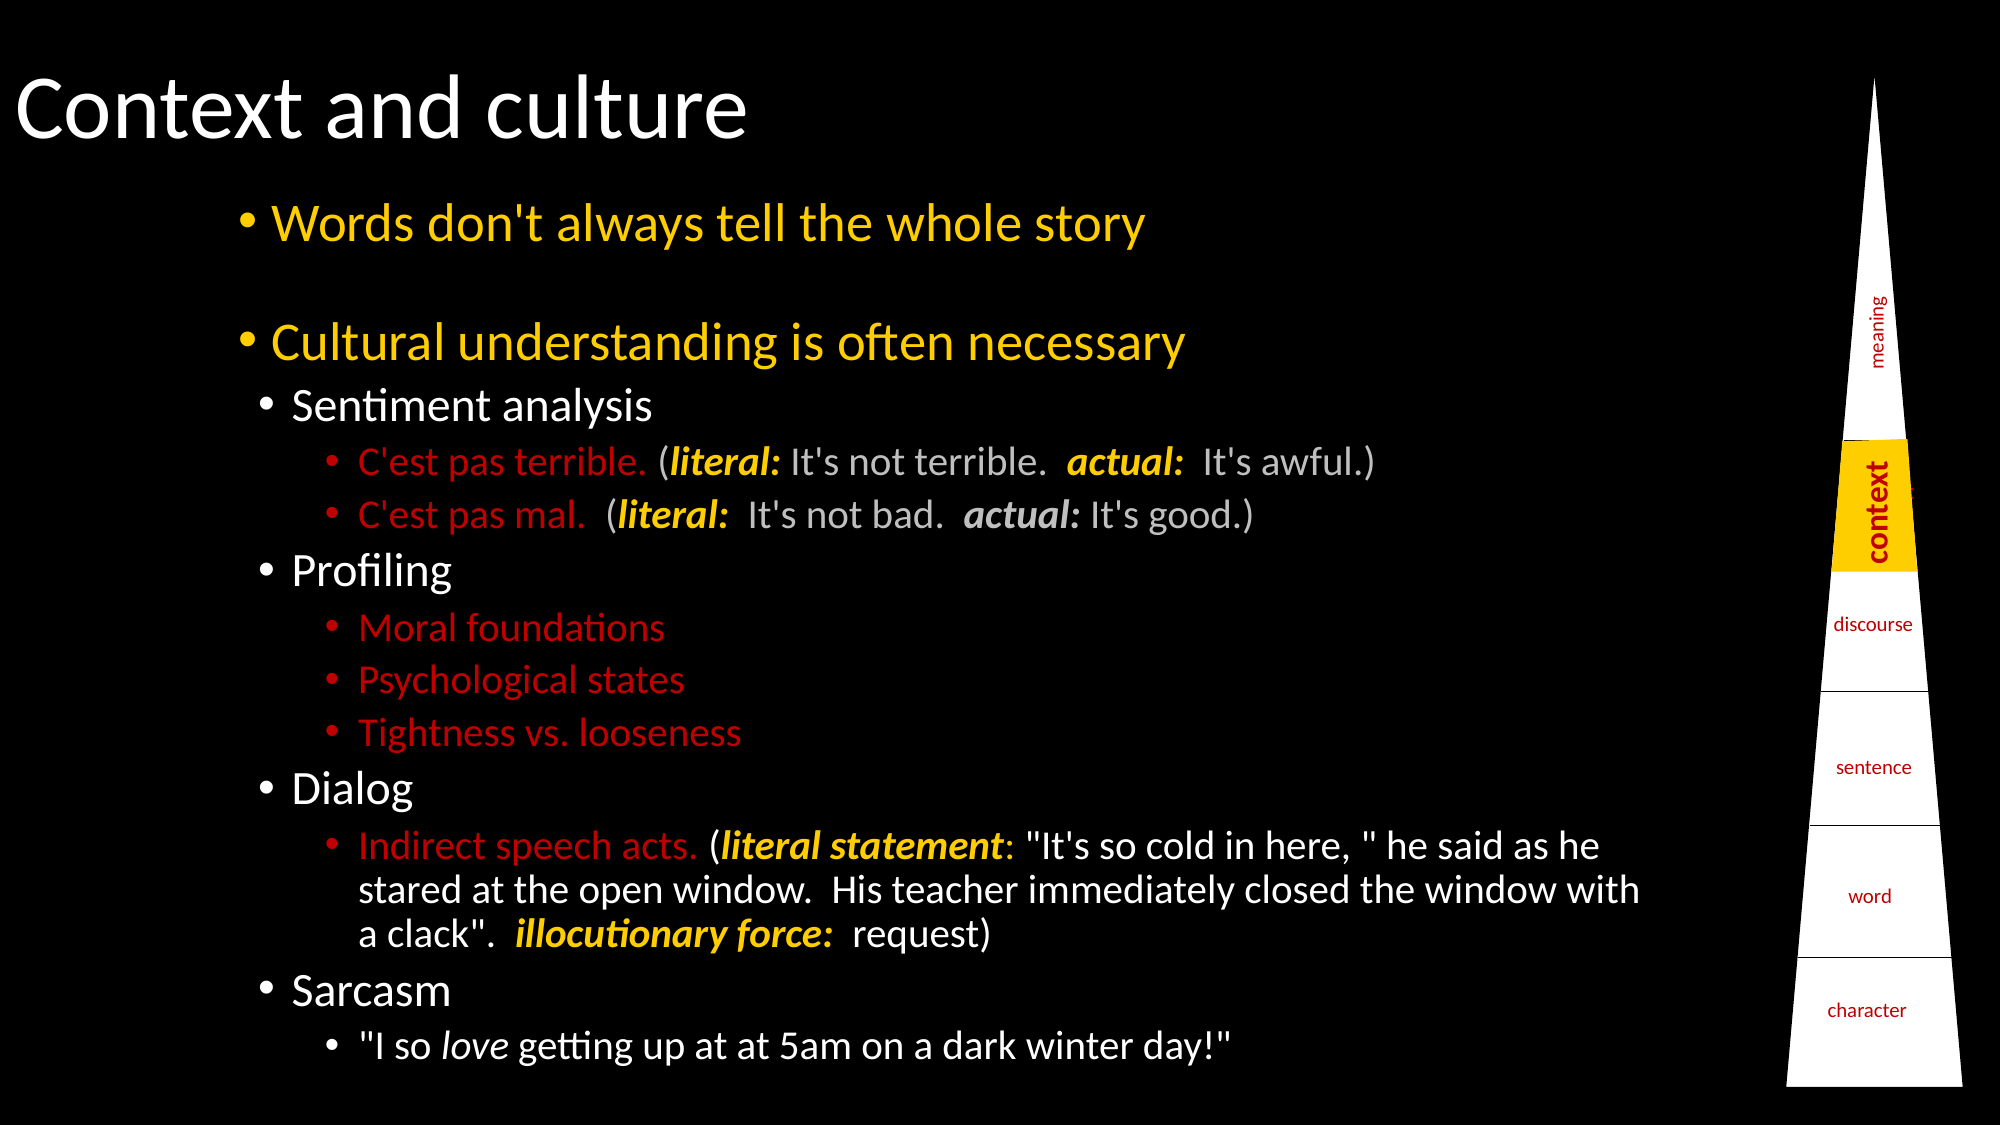

# Context and culture

meaning
context
discourse
sentence
word
character

context
Words don't always tell the whole story

Cultural understanding is often necessary
Sentiment analysis
C'est pas terrible. (literal: It's not terrible.  actual:  It's awful.)
C'est pas mal.  (literal:  It's not bad.  actual: It's good.)
Profiling
Moral foundations
Psychological states
Tightness vs. looseness
Dialog
Indirect speech acts. (literal statement: "It's so cold in here, " he said as he stared at the open window.  His teacher immediately closed the window with a clack".  illocutionary force:  request)
Sarcasm
"I so love getting up at at 5am on a dark winter day!"